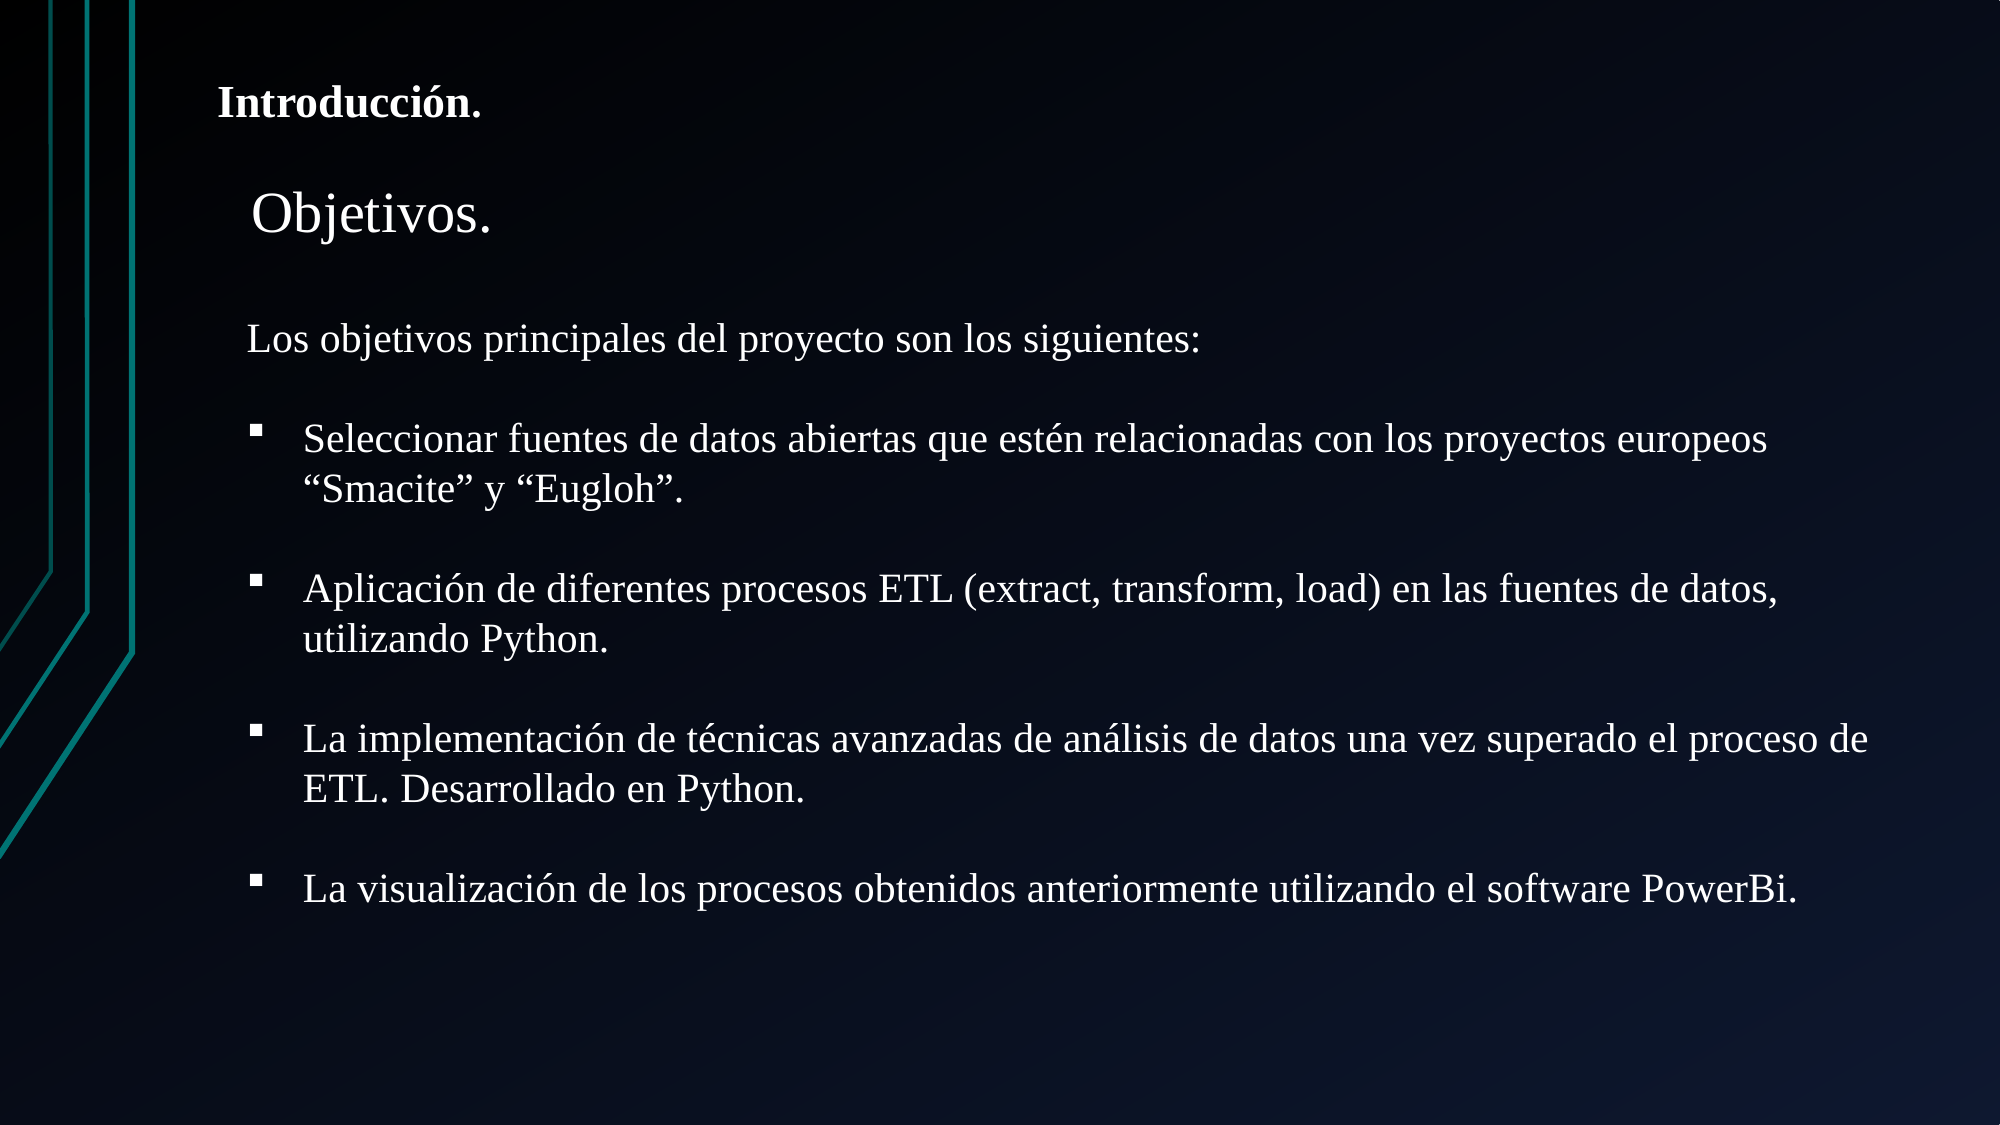

# Introducción.
Objetivos.
Los objetivos principales del proyecto son los siguientes:

Seleccionar fuentes de datos abiertas que estén relacionadas con los proyectos europeos “Smacite” y “Eugloh”.

Aplicación de diferentes procesos ETL (extract, transform, load) en las fuentes de datos, utilizando Python.

La implementación de técnicas avanzadas de análisis de datos una vez superado el proceso de ETL. Desarrollado en Python.

La visualización de los procesos obtenidos anteriormente utilizando el software PowerBi.